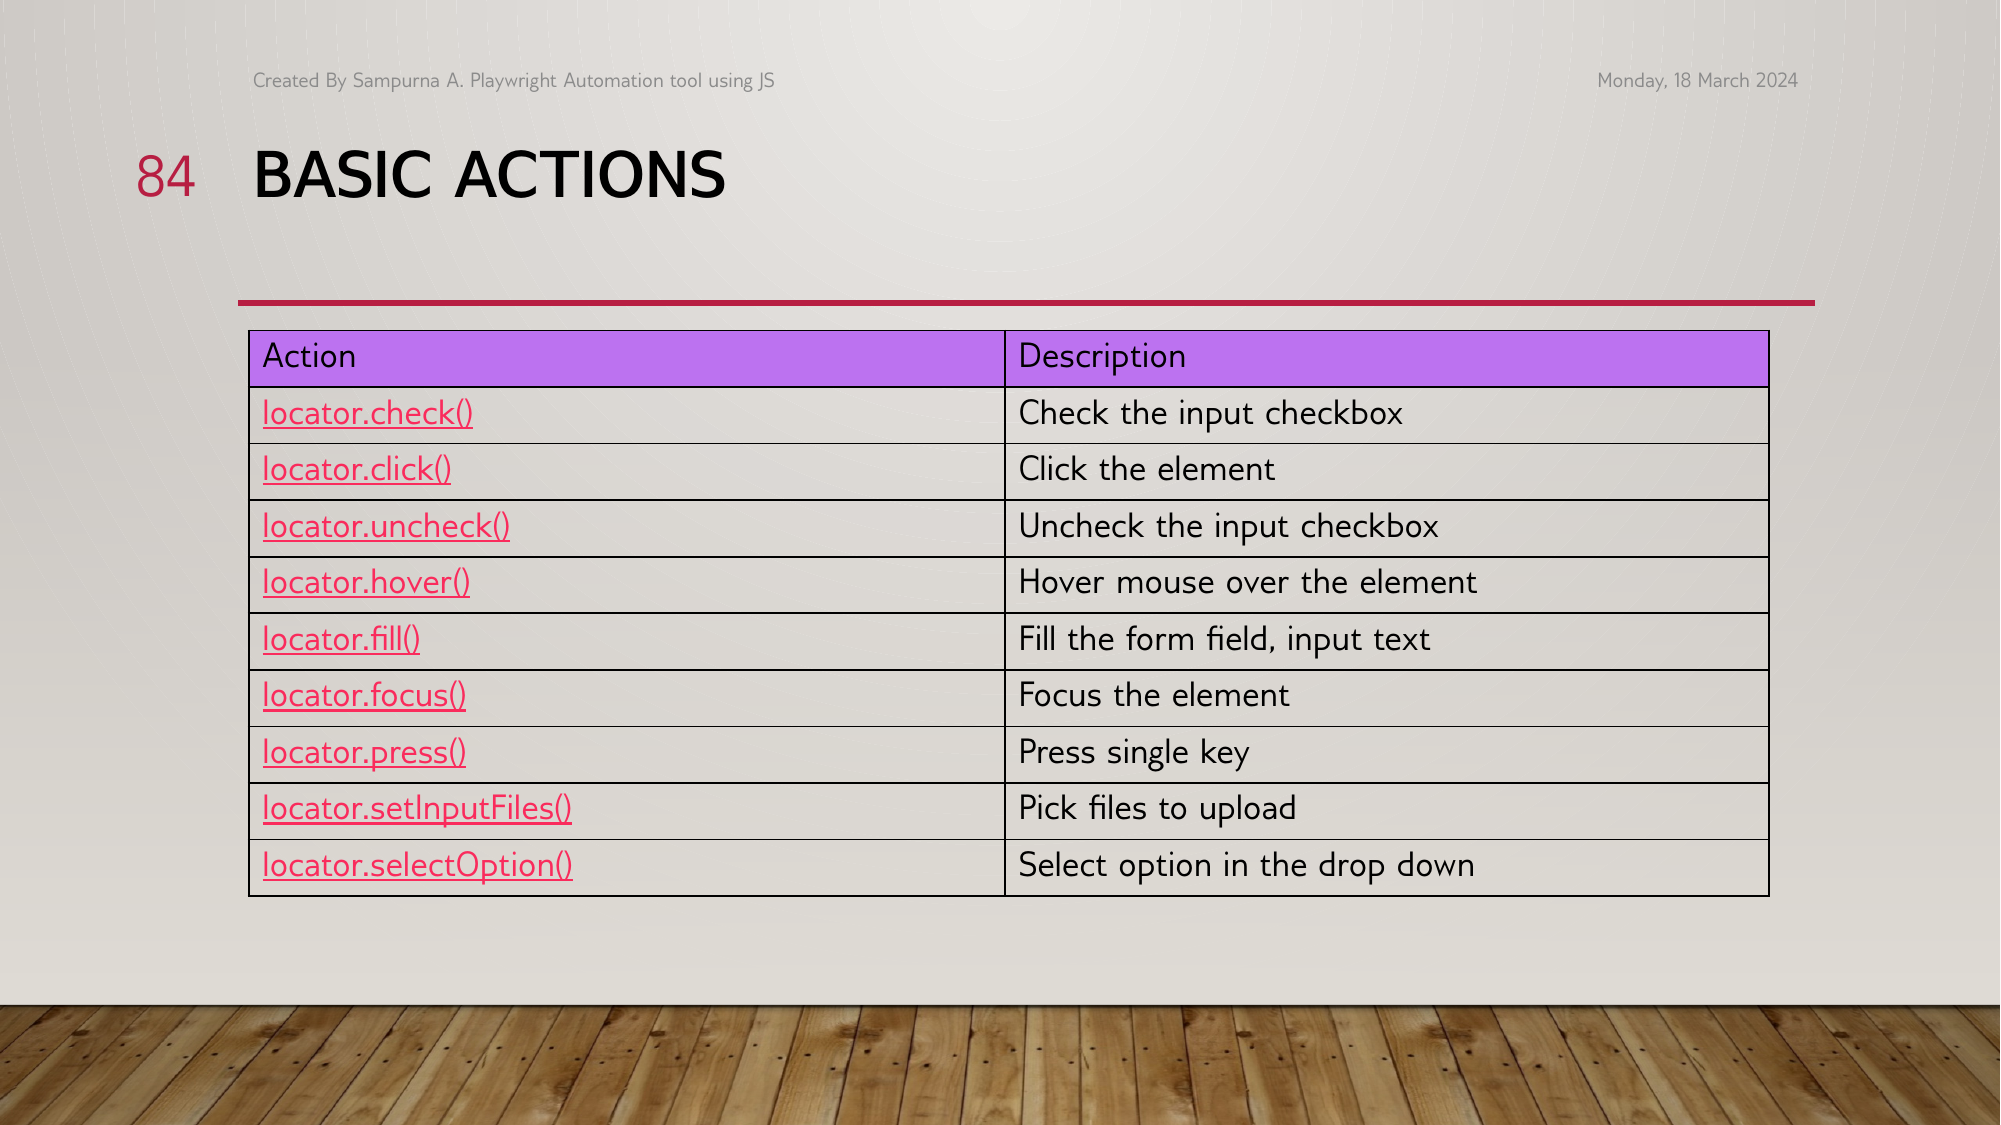

Created By Sampurna A. Playwright Automation tool using JS
Monday, 18 March 2024
84
# Basic actions
| Action | Description |
| --- | --- |
| locator.check() | Check the input checkbox |
| locator.click() | Click the element |
| locator.uncheck() | Uncheck the input checkbox |
| locator.hover() | Hover mouse over the element |
| locator.fill() | Fill the form field, input text |
| locator.focus() | Focus the element |
| locator.press() | Press single key |
| locator.setInputFiles() | Pick files to upload |
| locator.selectOption() | Select option in the drop down |